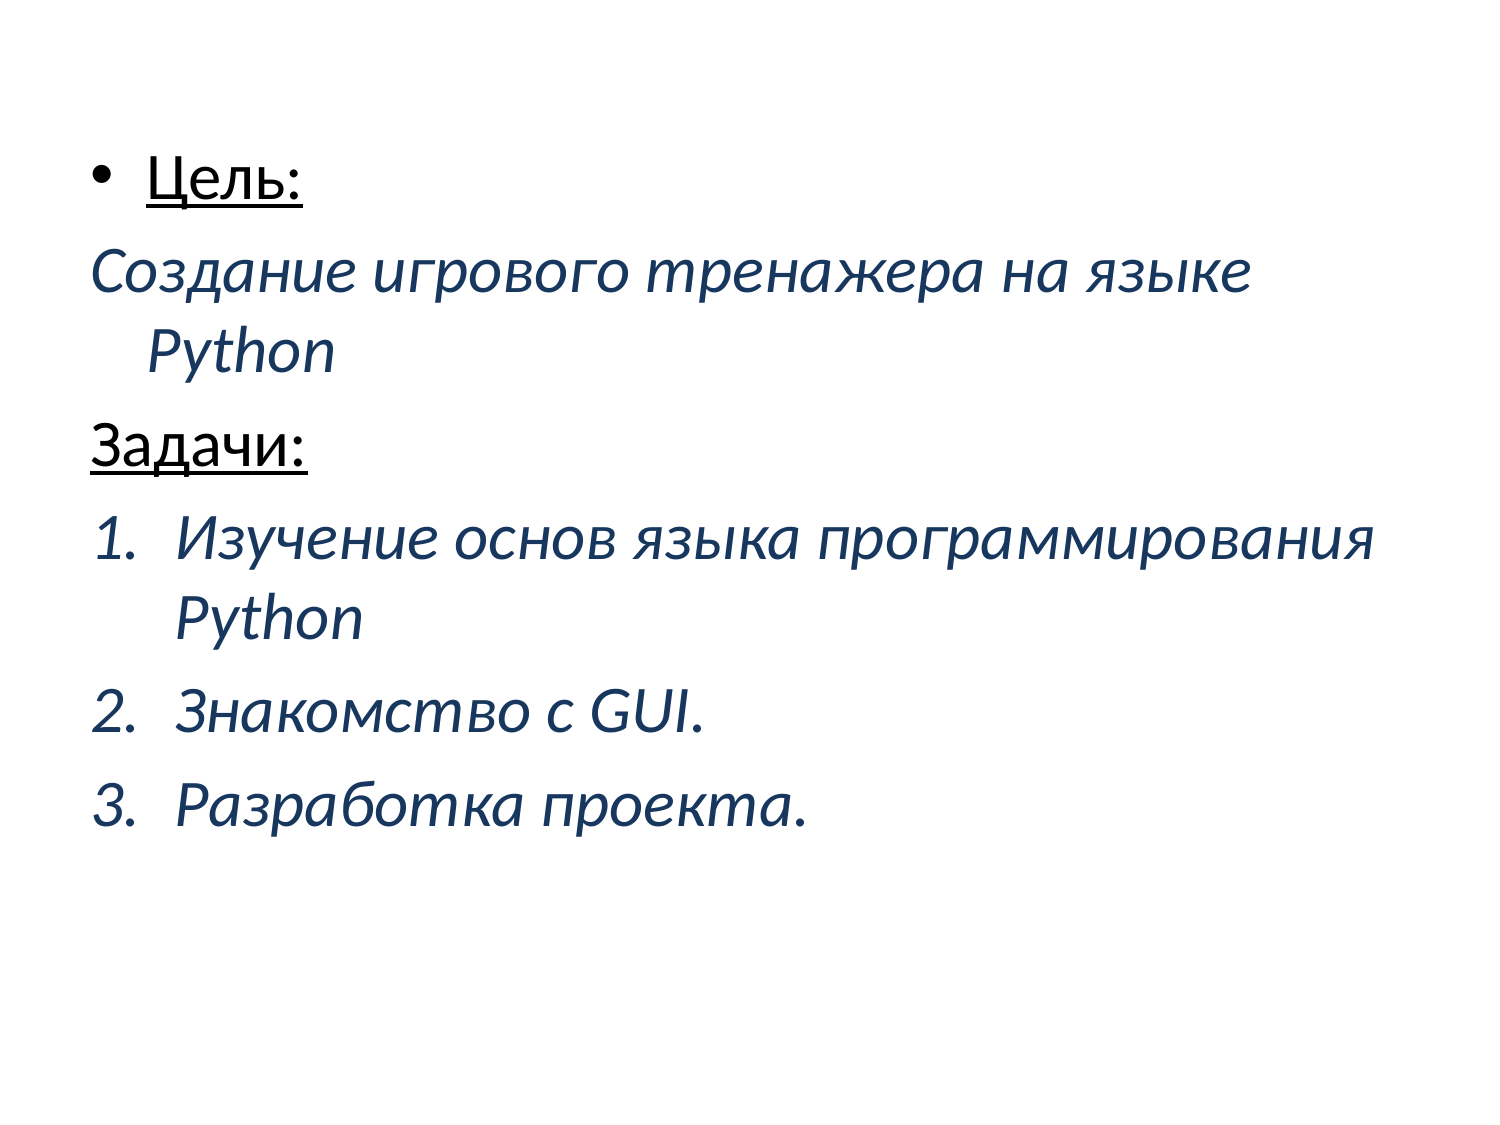

Цель:
Создание игрового тренажера на языке Python
Задачи:
Изучение основ языка программирования Python
Знакомство с GUI.
Разработка проекта.